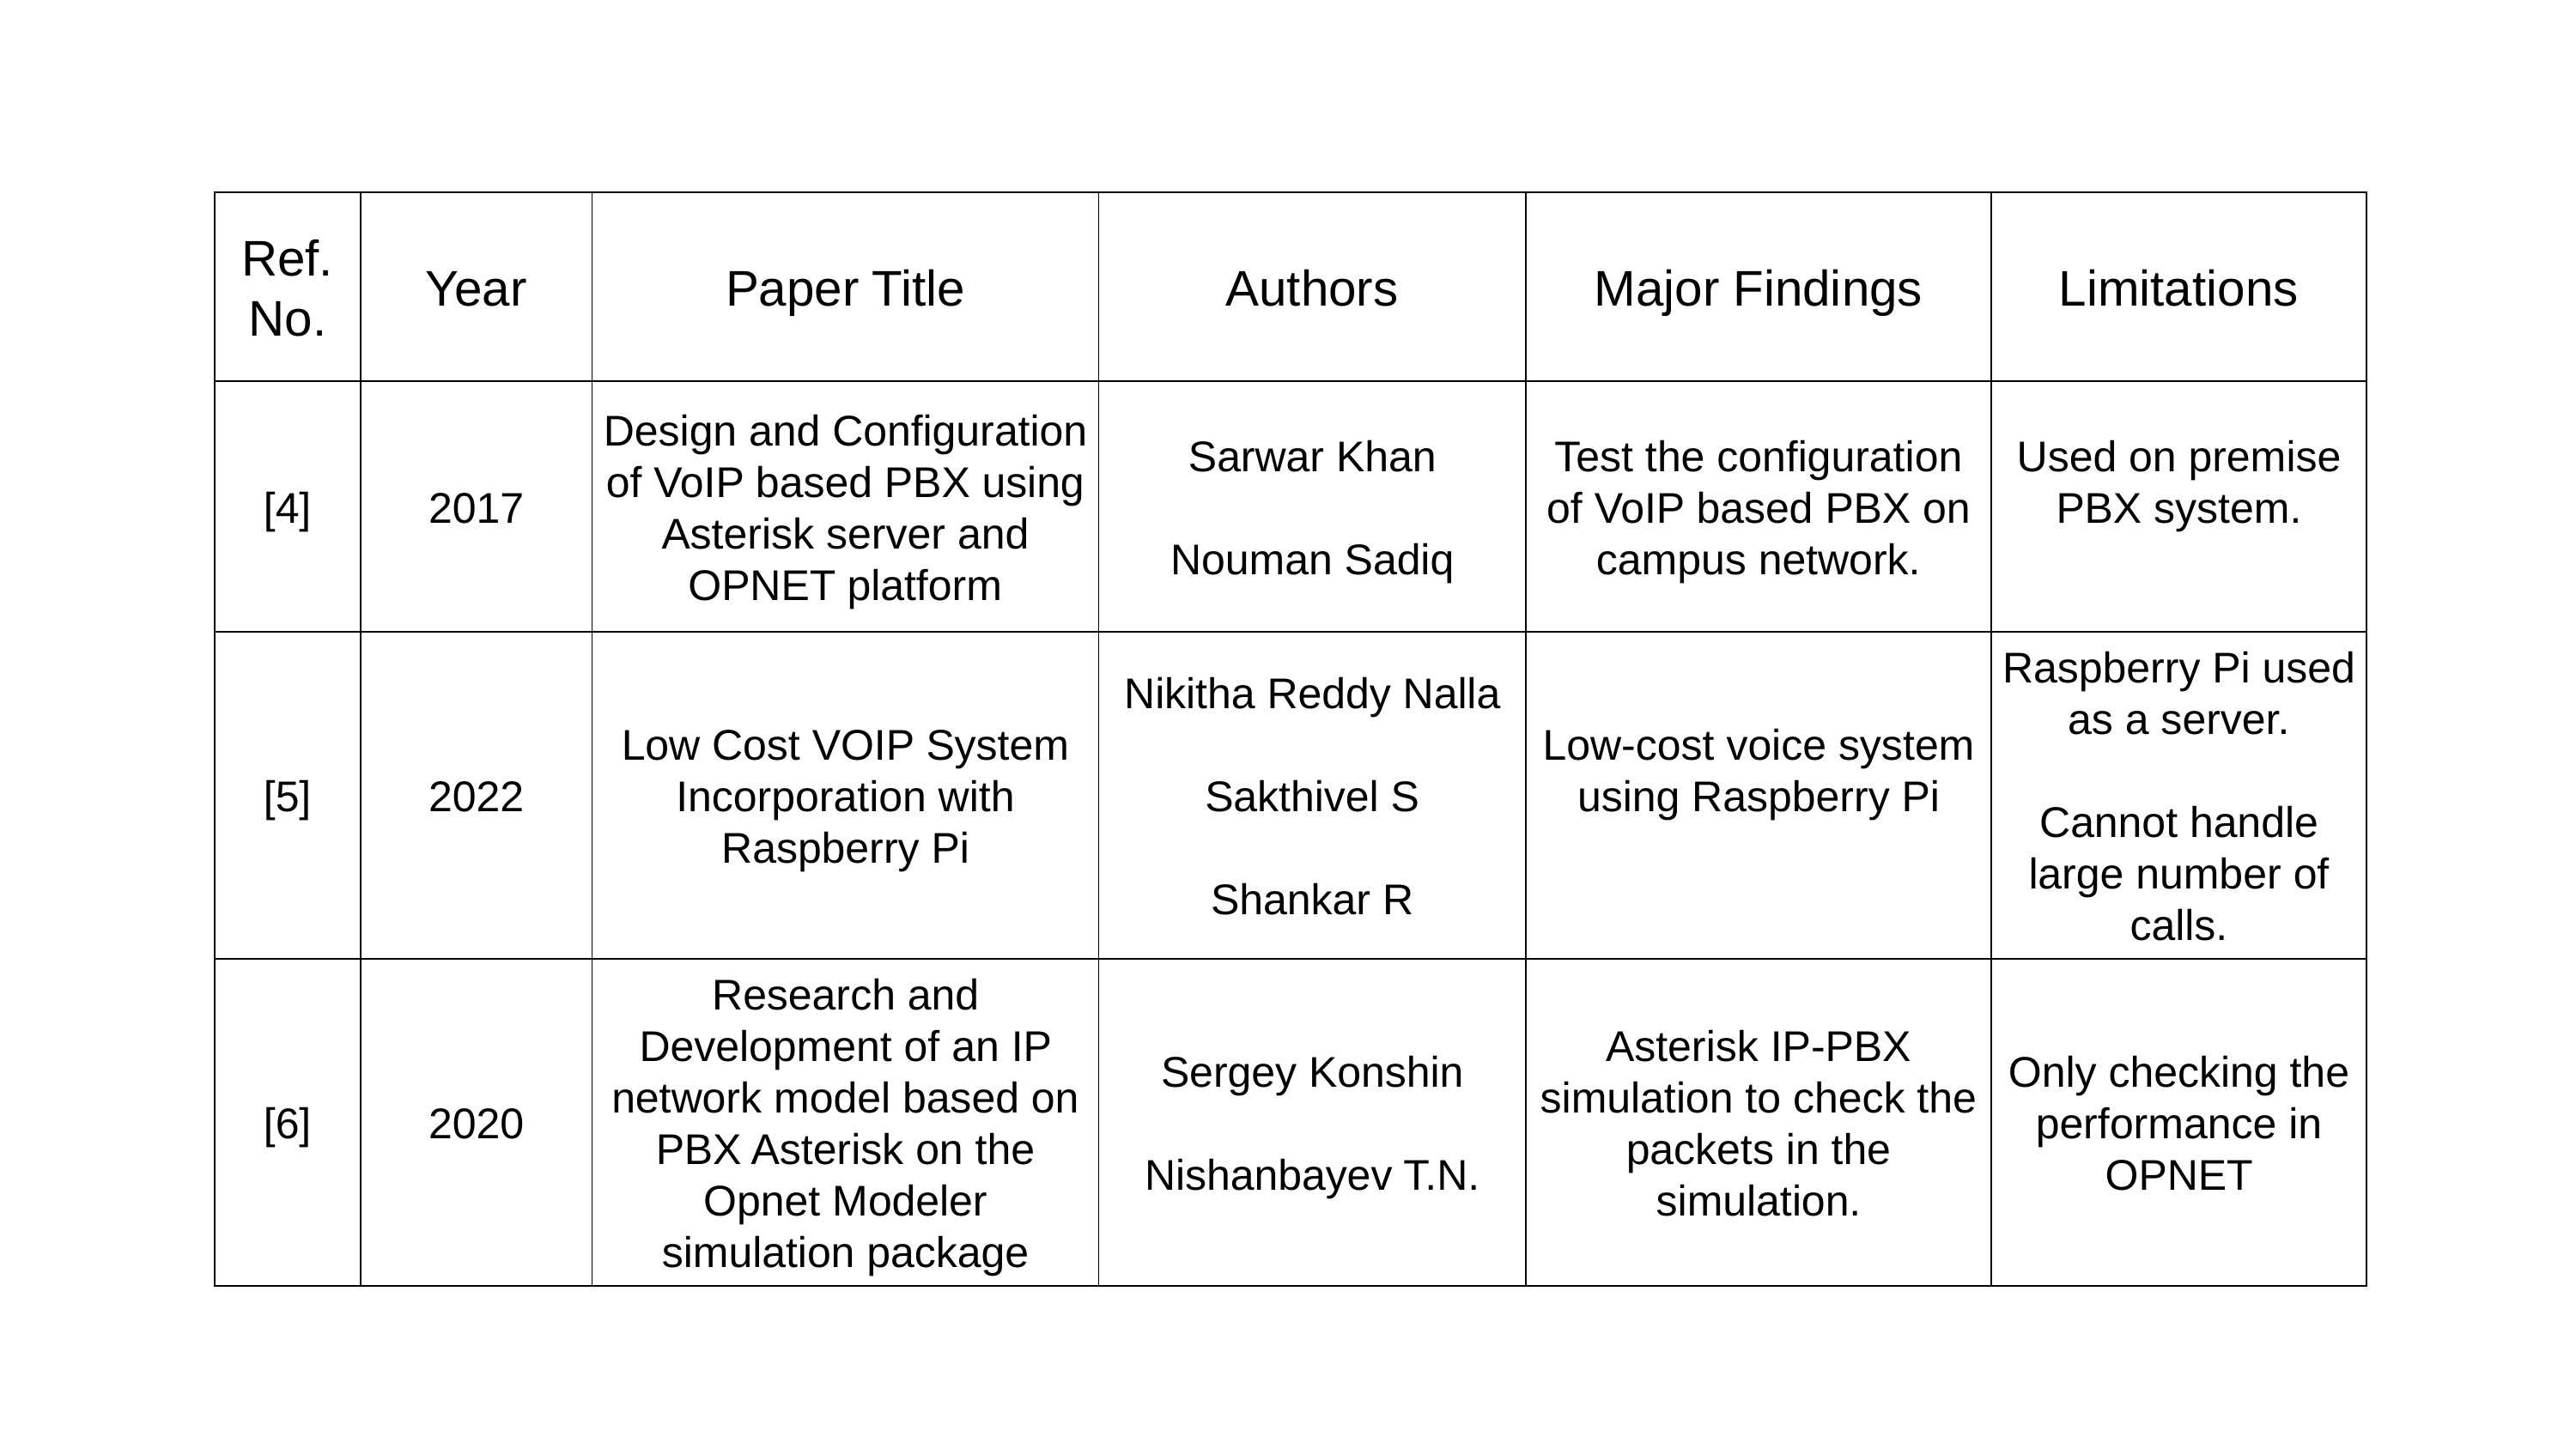

| Ref. No. | Year | Paper Title | Authors | Major Findings | Limitations |
| --- | --- | --- | --- | --- | --- |
| [4] | 2017 | Design and Configuration of VoIP based PBX using Asterisk server and OPNET platform | Sarwar Khan   Nouman Sadiq | Test the configuration of VoIP based PBX on campus network. | Used on premise PBX system. |
| [5] | 2022 | Low Cost VOIP System Incorporation with Raspberry Pi | Nikitha Reddy Nalla   Sakthivel S   Shankar R | Low-cost voice system using Raspberry Pi | Raspberry Pi used as a server.   Cannot handle large number of calls. |
| [6] | 2020 | Research and Development of an IP network model based on PBX Asterisk on the Opnet Modeler simulation package | Sergey Konshin   Nishanbayev T.N. | Asterisk IP-PBX simulation to check the packets in the simulation. | Only checking the performance in OPNET |